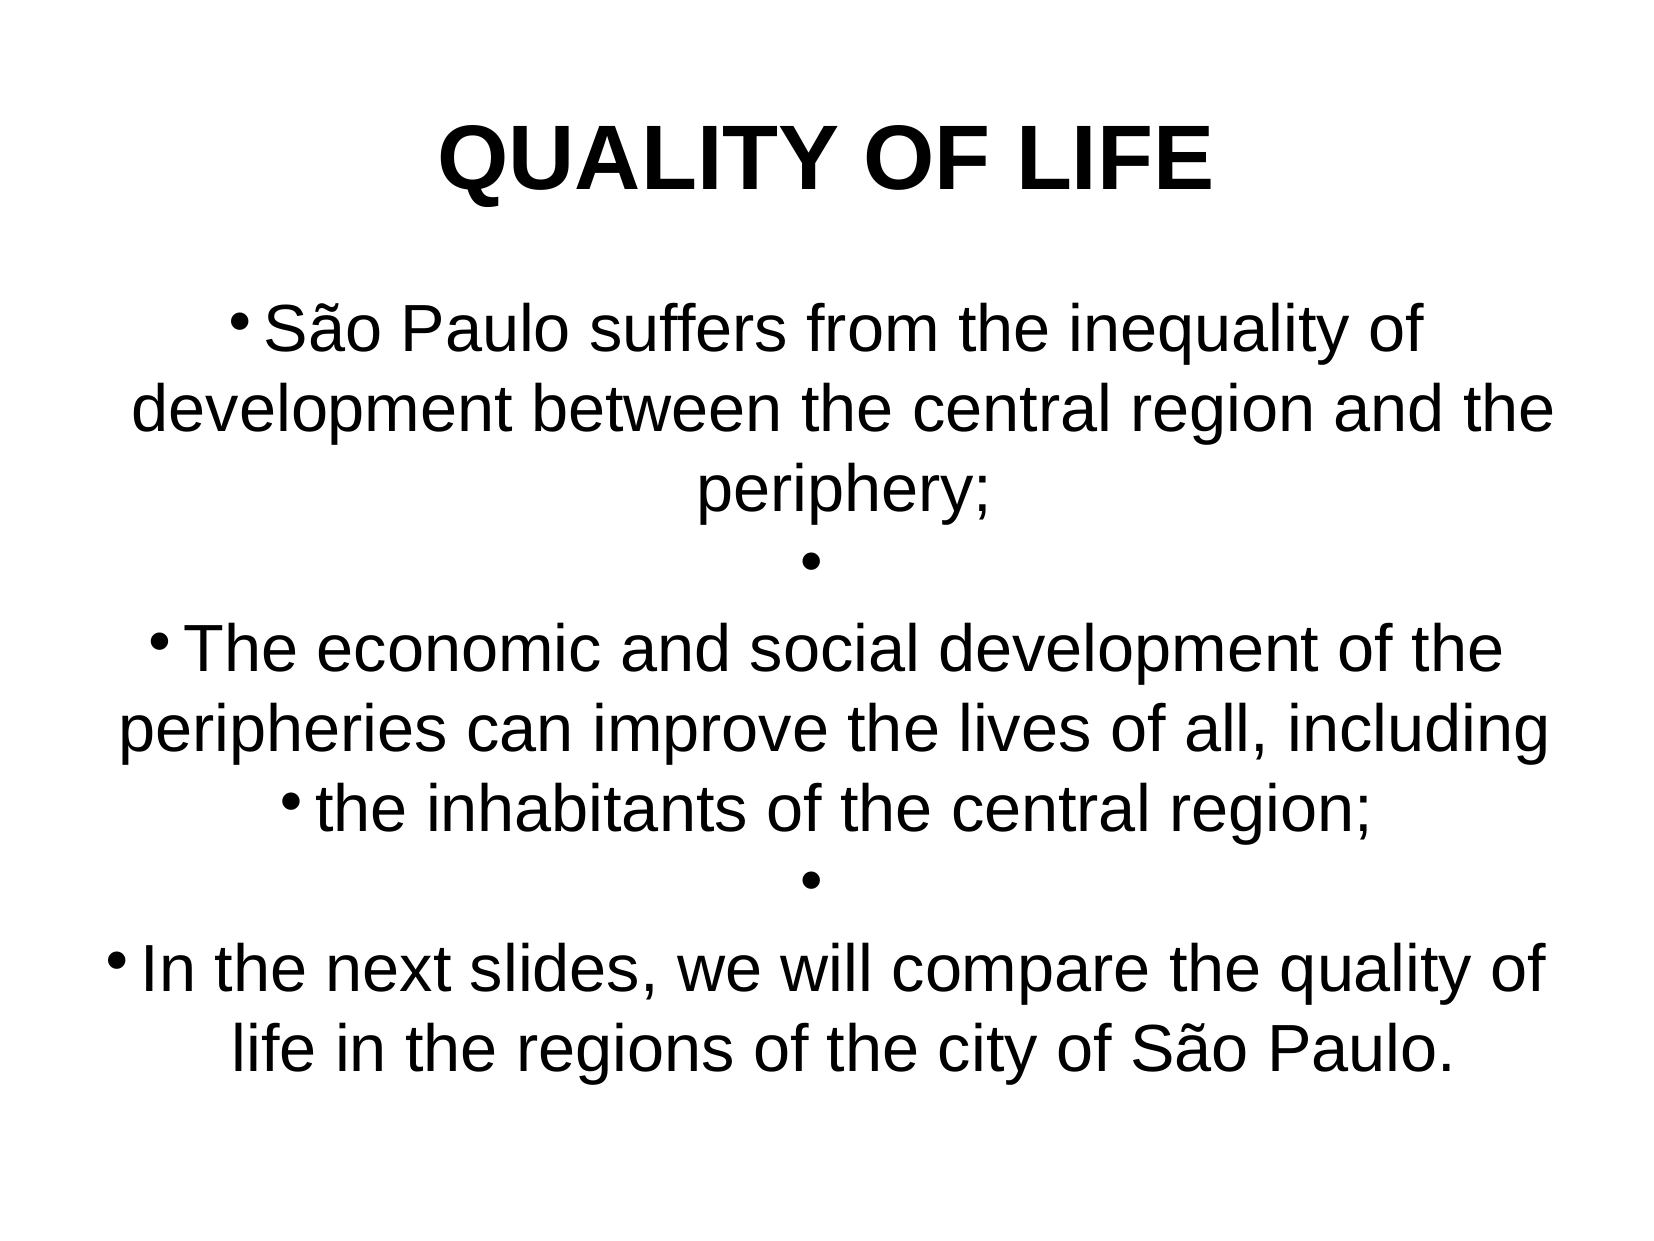

Quality of life
São Paulo suffers from the inequality of development between the central region and the periphery;

The economic and social development of the peripheries can improve the lives of all, including
the inhabitants of the central region;

In the next slides, we will compare the quality of life in the regions of the city of São Paulo.